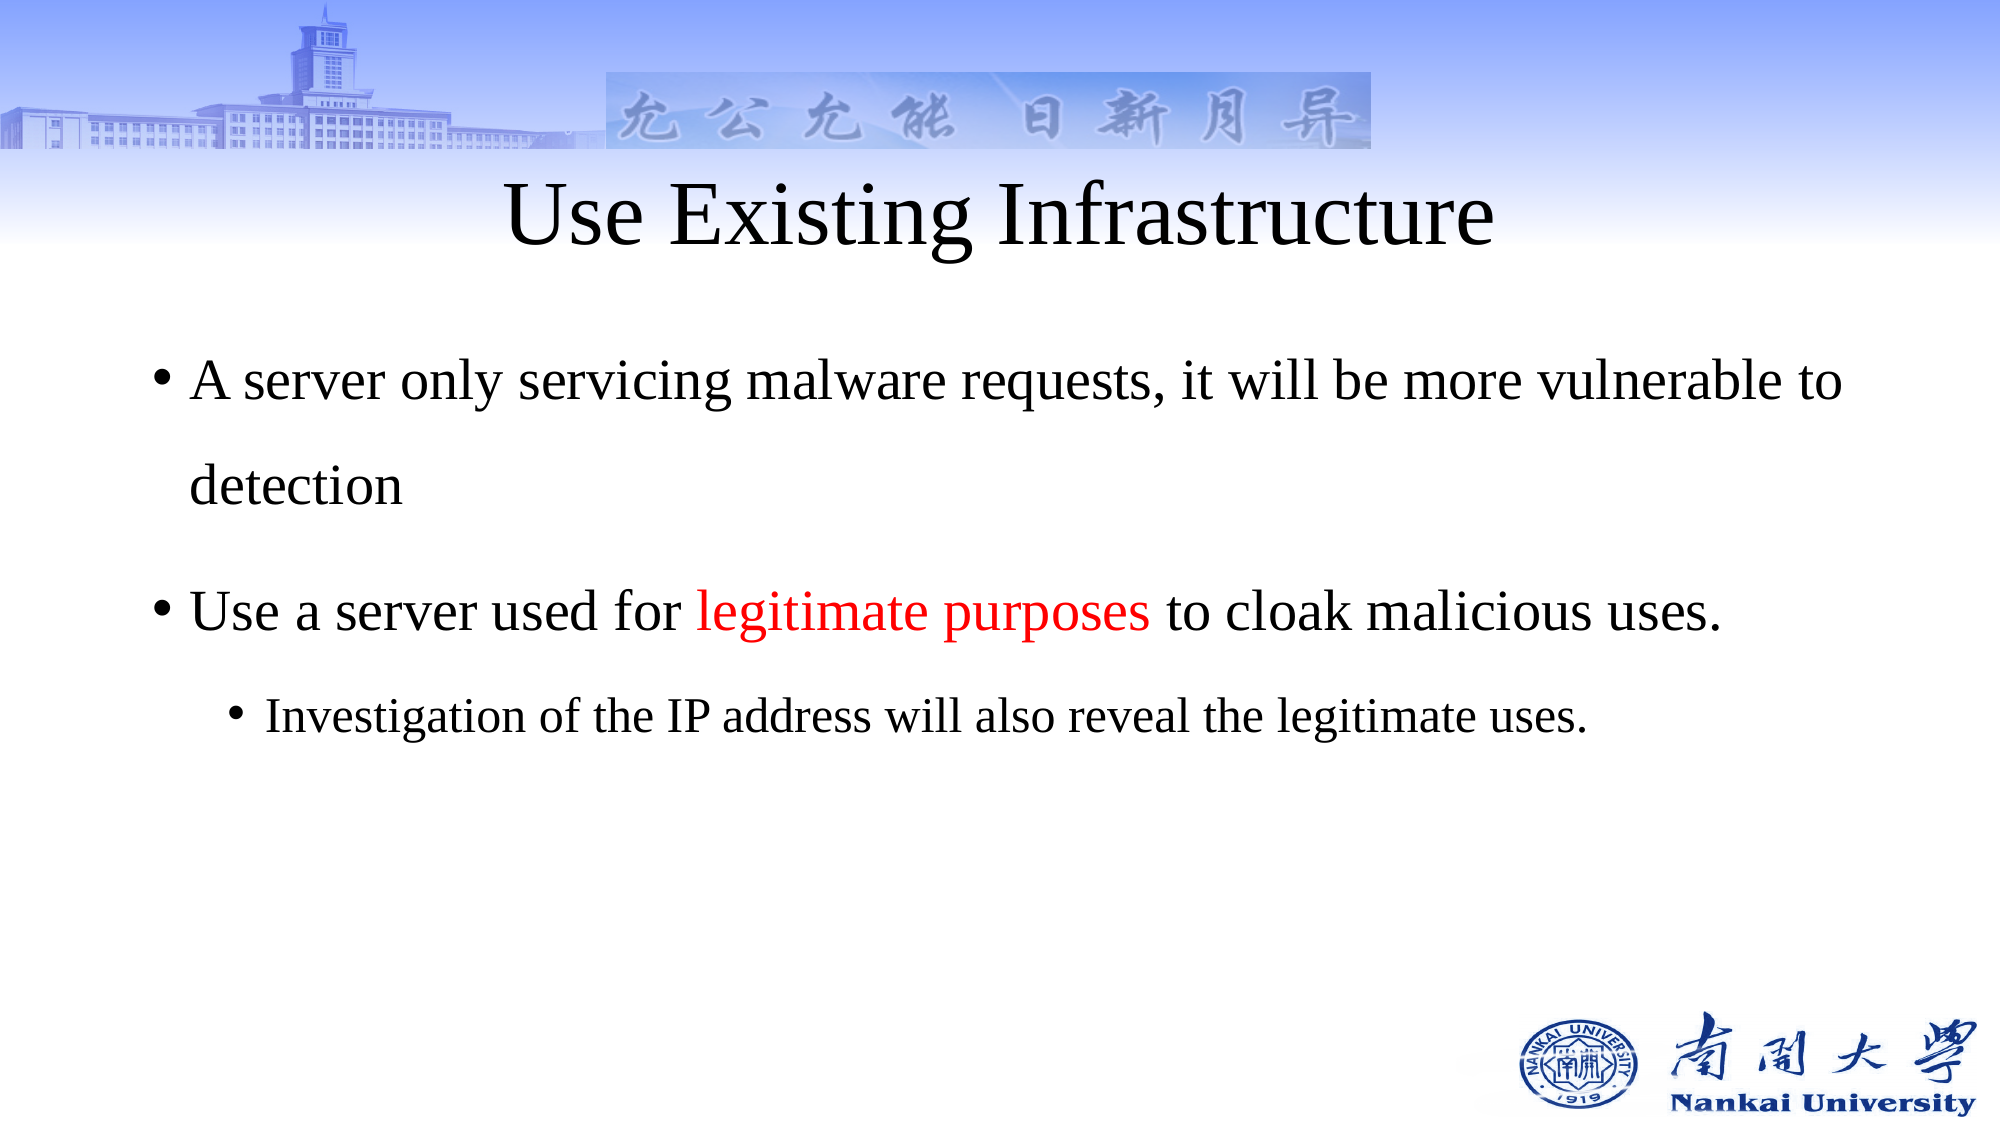

# Use Existing Infrastructure
A server only servicing malware requests, it will be more vulnerable to detection
Use a server used for legitimate purposes to cloak malicious uses.
Investigation of the IP address will also reveal the legitimate uses.